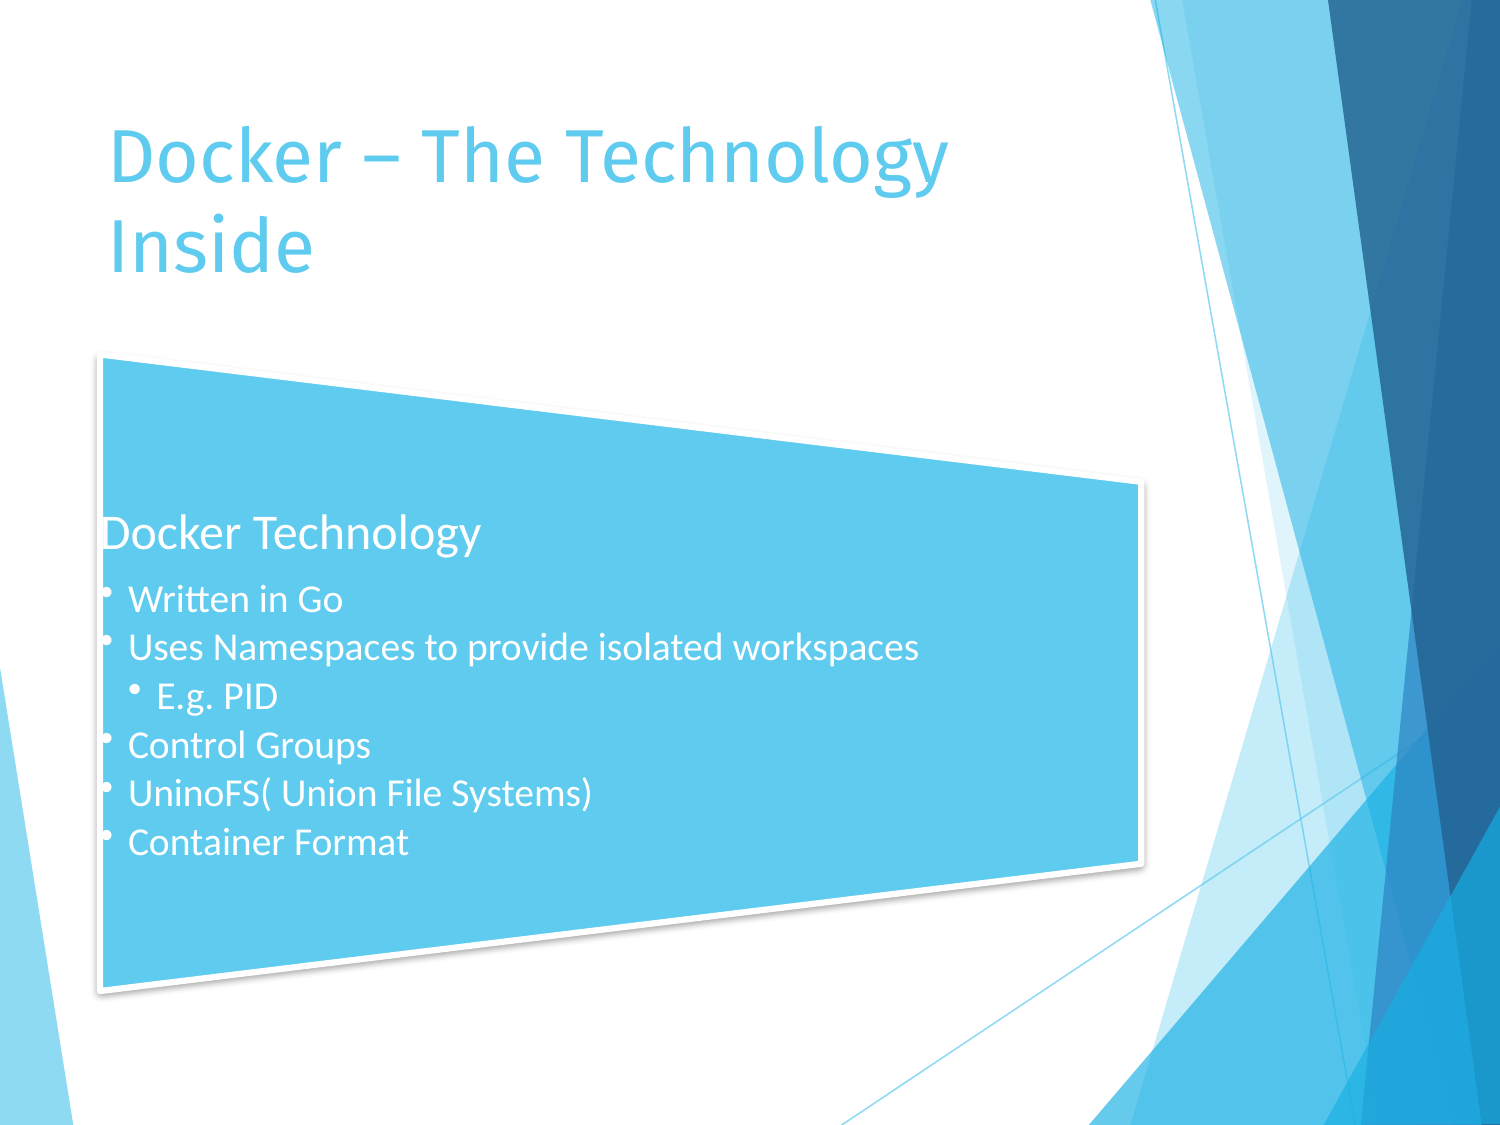

# Docker – The Technology Inside
Docker Technology
Written in Go
Uses Namespaces to provide isolated workspaces
E.g. PID
Control Groups
UninoFS( Union File Systems)
Container Format